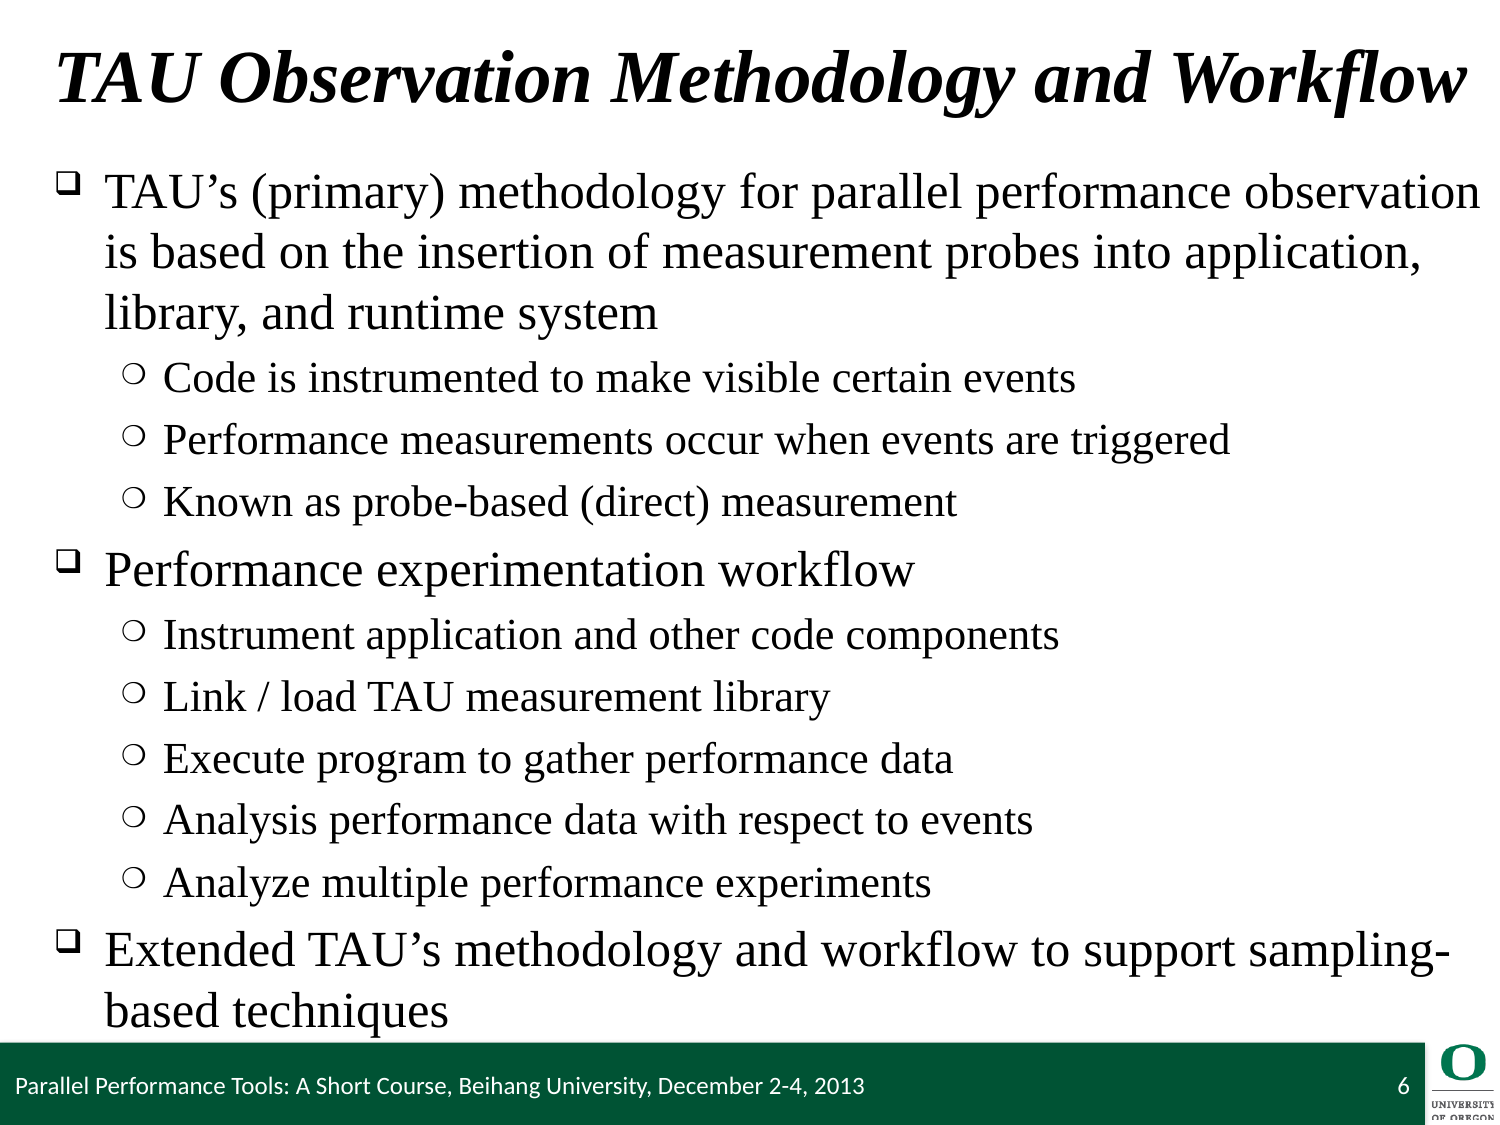

# TAU Observation Methodology and Workflow
TAU’s (primary) methodology for parallel performance observation is based on the insertion of measurement probes into application, library, and runtime system
Code is instrumented to make visible certain events
Performance measurements occur when events are triggered
Known as probe-based (direct) measurement
Performance experimentation workflow
Instrument application and other code components
Link / load TAU measurement library
Execute program to gather performance data
Analysis performance data with respect to events
Analyze multiple performance experiments
Extended TAU’s methodology and workflow to support sampling-based techniques
Parallel Performance Tools: A Short Course, Beihang University, December 2-4, 2013
6